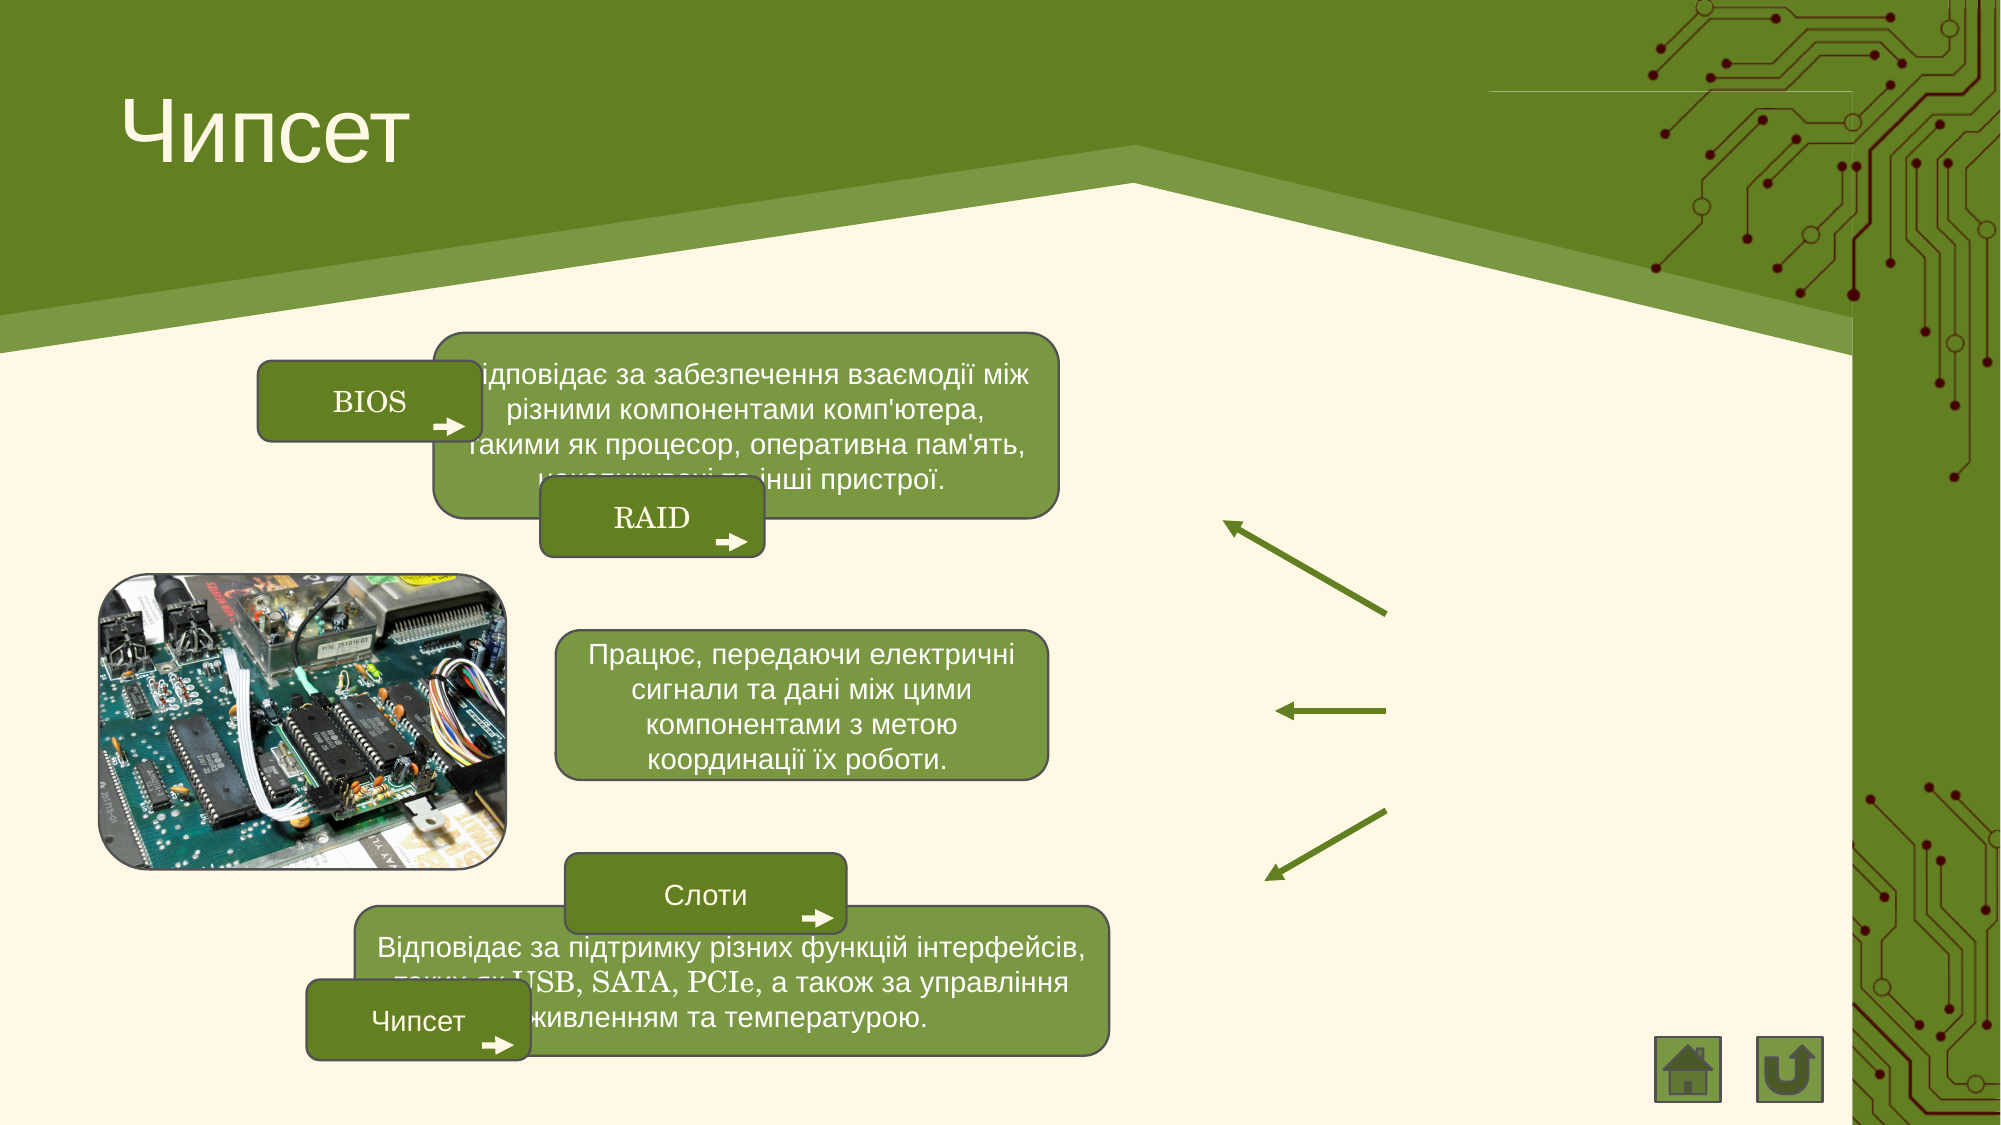

# Чипсет
Відповідає за забезпечення взаємодії між різними компонентами комп'ютера, такими як процесор, оперативна пам'ять, накопичувачі та інші пристрої.
BIOS
RAID

Працює, передаючи електричні сигнали та дані між цими компонентами з метою координації їх роботи.
Роз’єми
Слоти
Відповідає за підтримку різних функцій інтерфейсів, таких як USB, SATA, PCIe, а також за управління живленням та температурою.
Чипсет